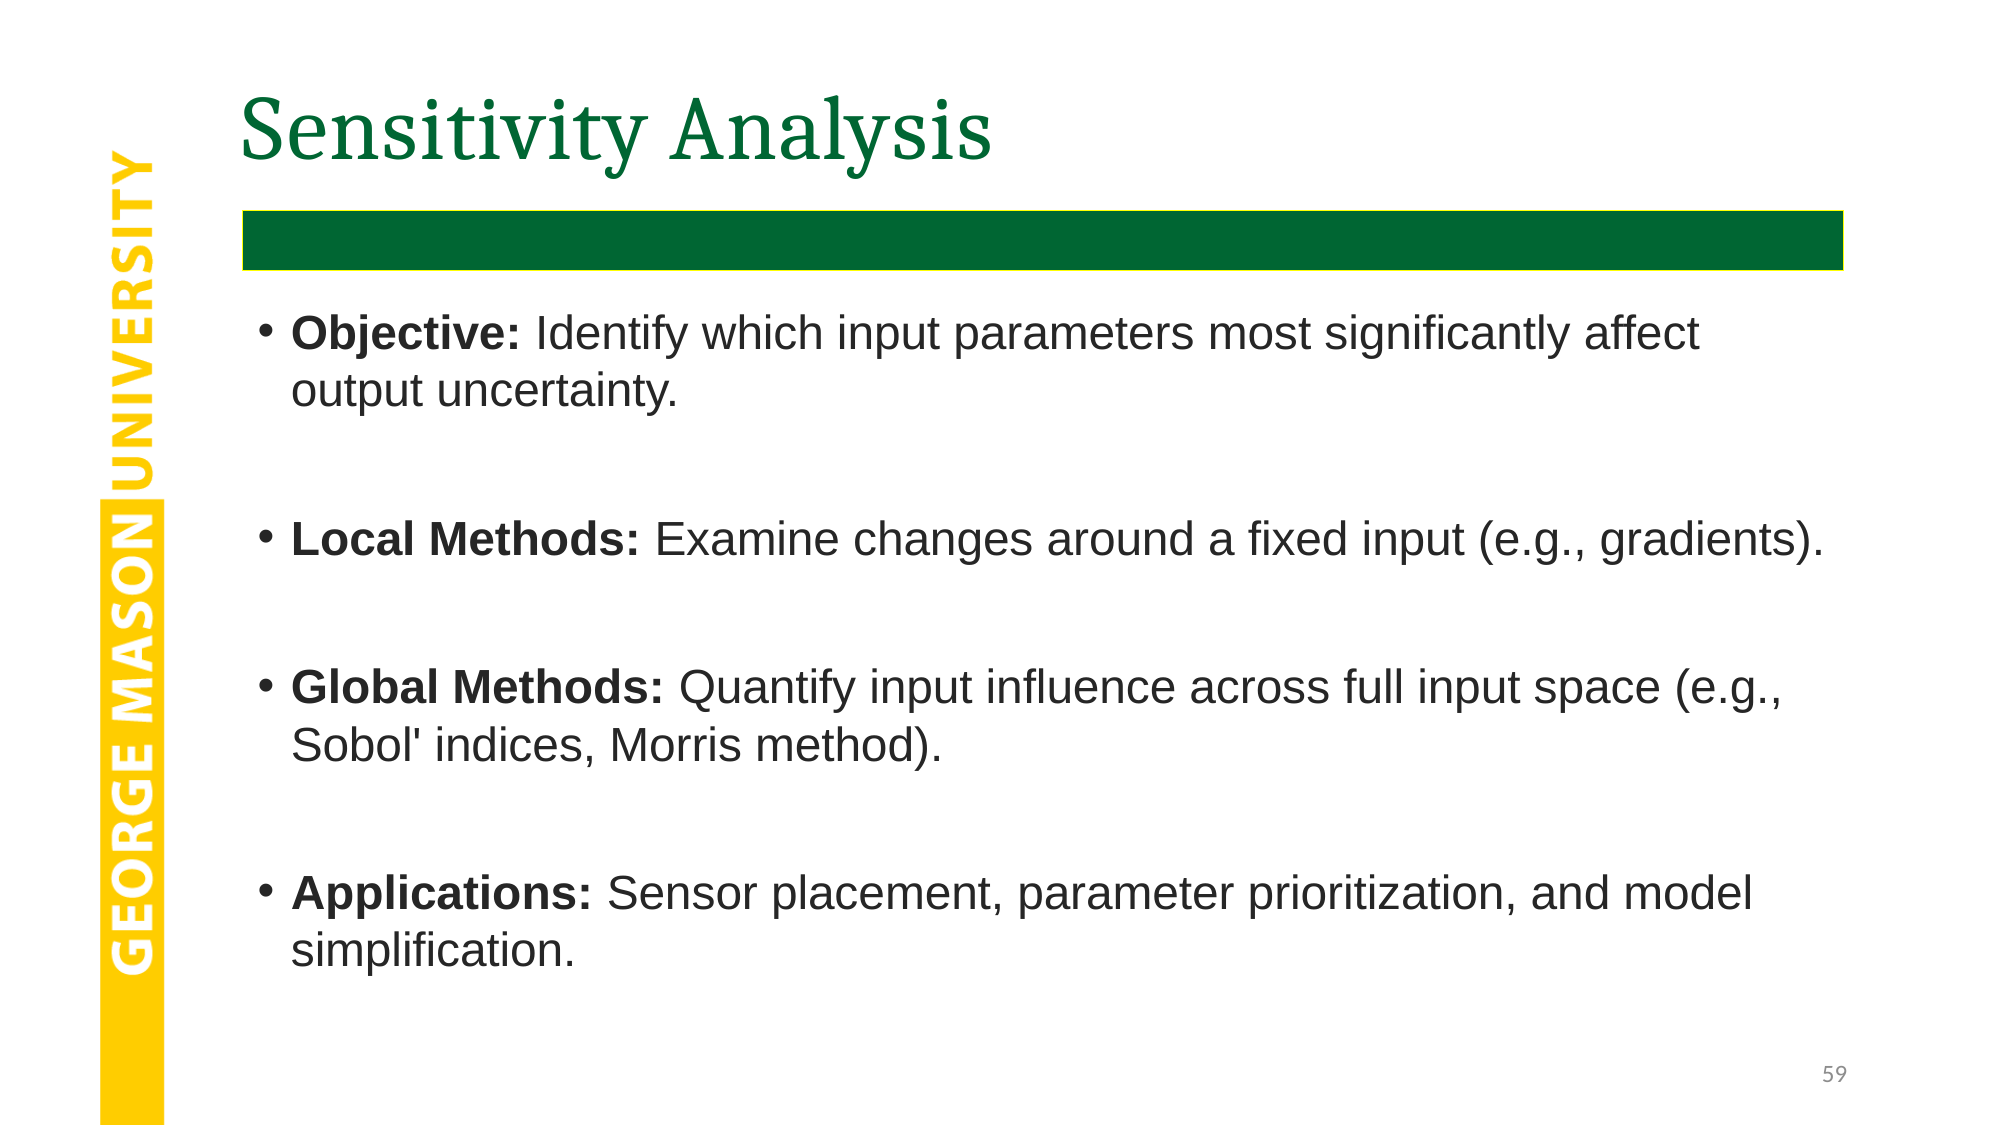

# Sensitivity Analysis
Objective: Identify which input parameters most significantly affect output uncertainty.

Local Methods: Examine changes around a fixed input (e.g., gradients).

Global Methods: Quantify input influence across full input space (e.g., Sobol' indices, Morris method).

Applications: Sensor placement, parameter prioritization, and model simplification.
59